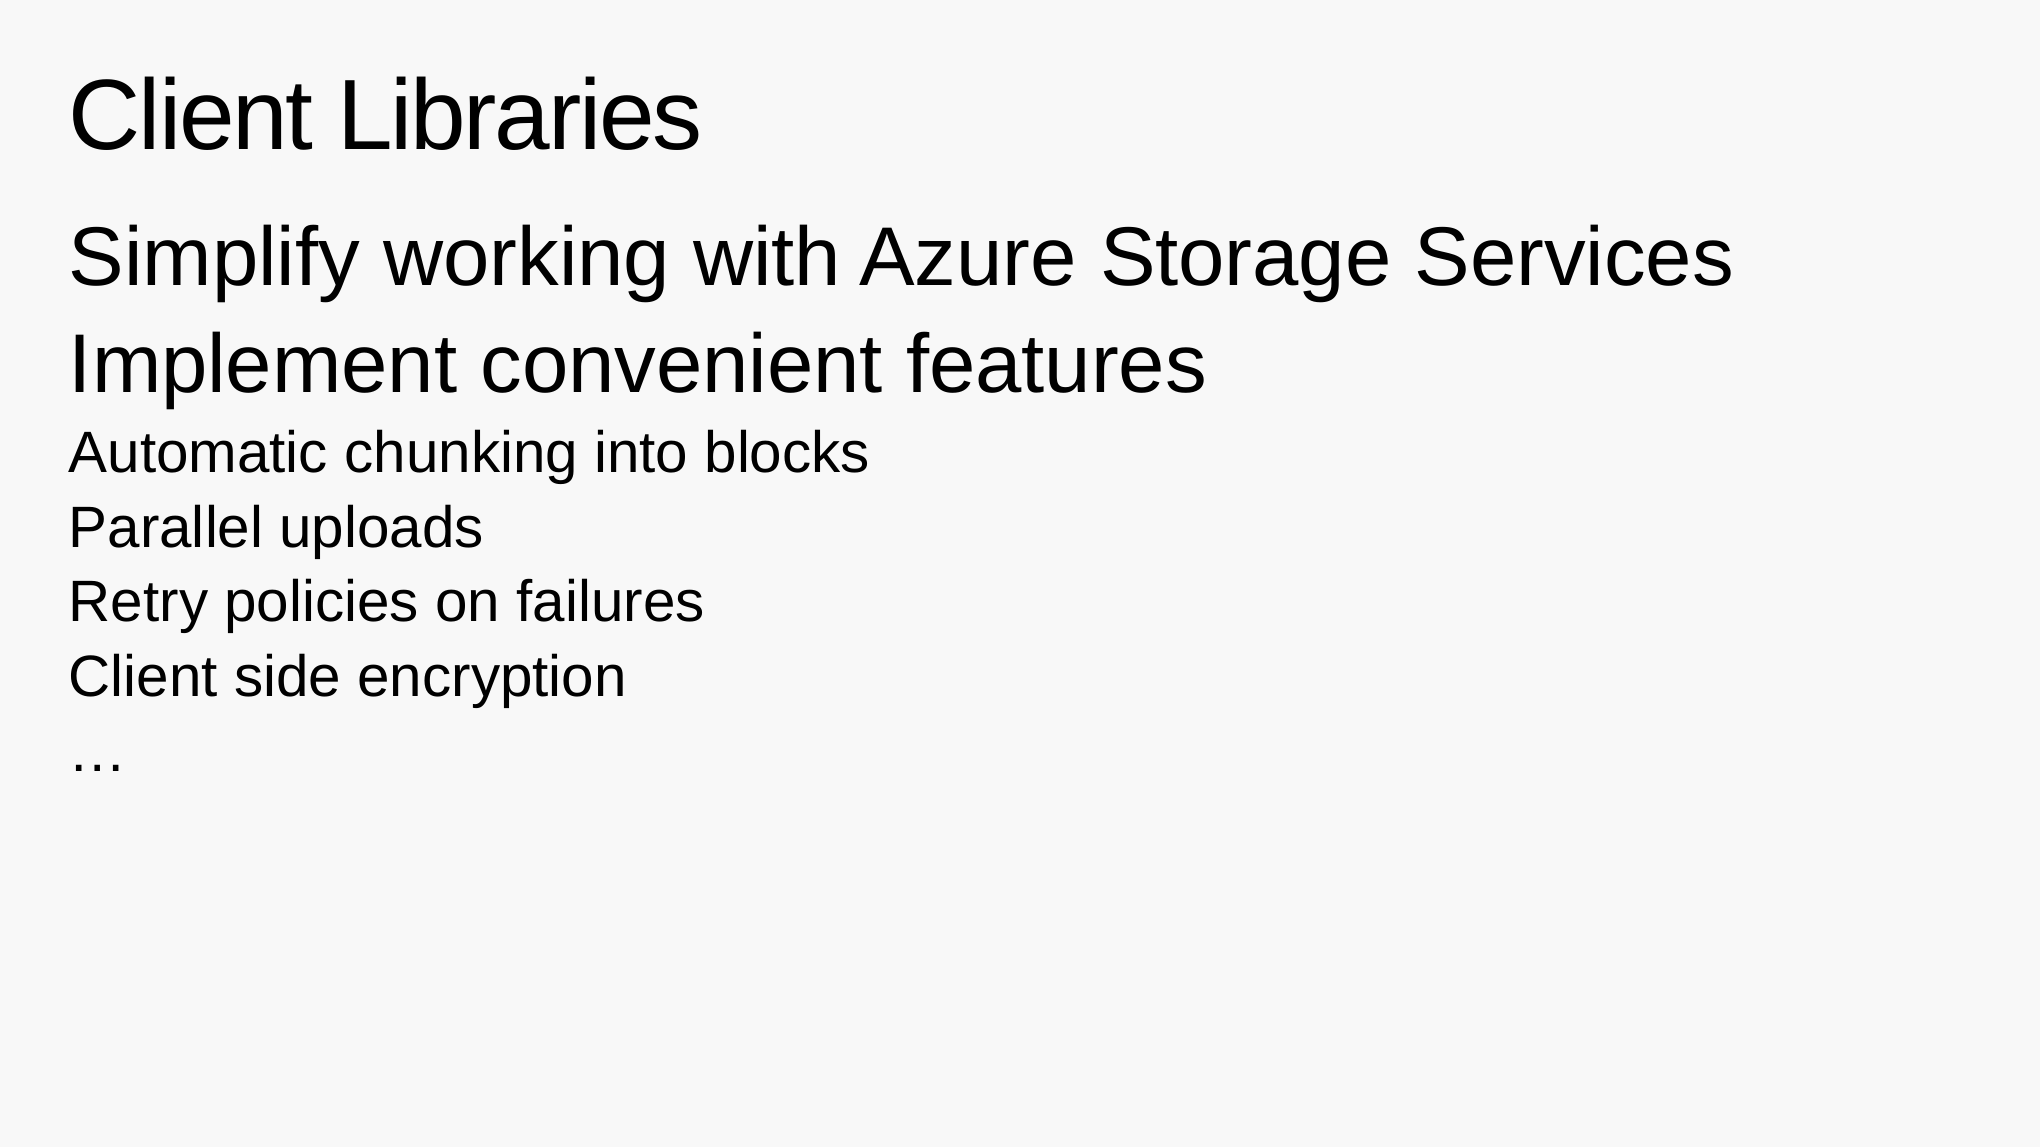

# Client Libraries
Simplify working with Azure Storage Services
Implement convenient features
Automatic chunking into blocks
Parallel uploads
Retry policies on failures
Client side encryption
…